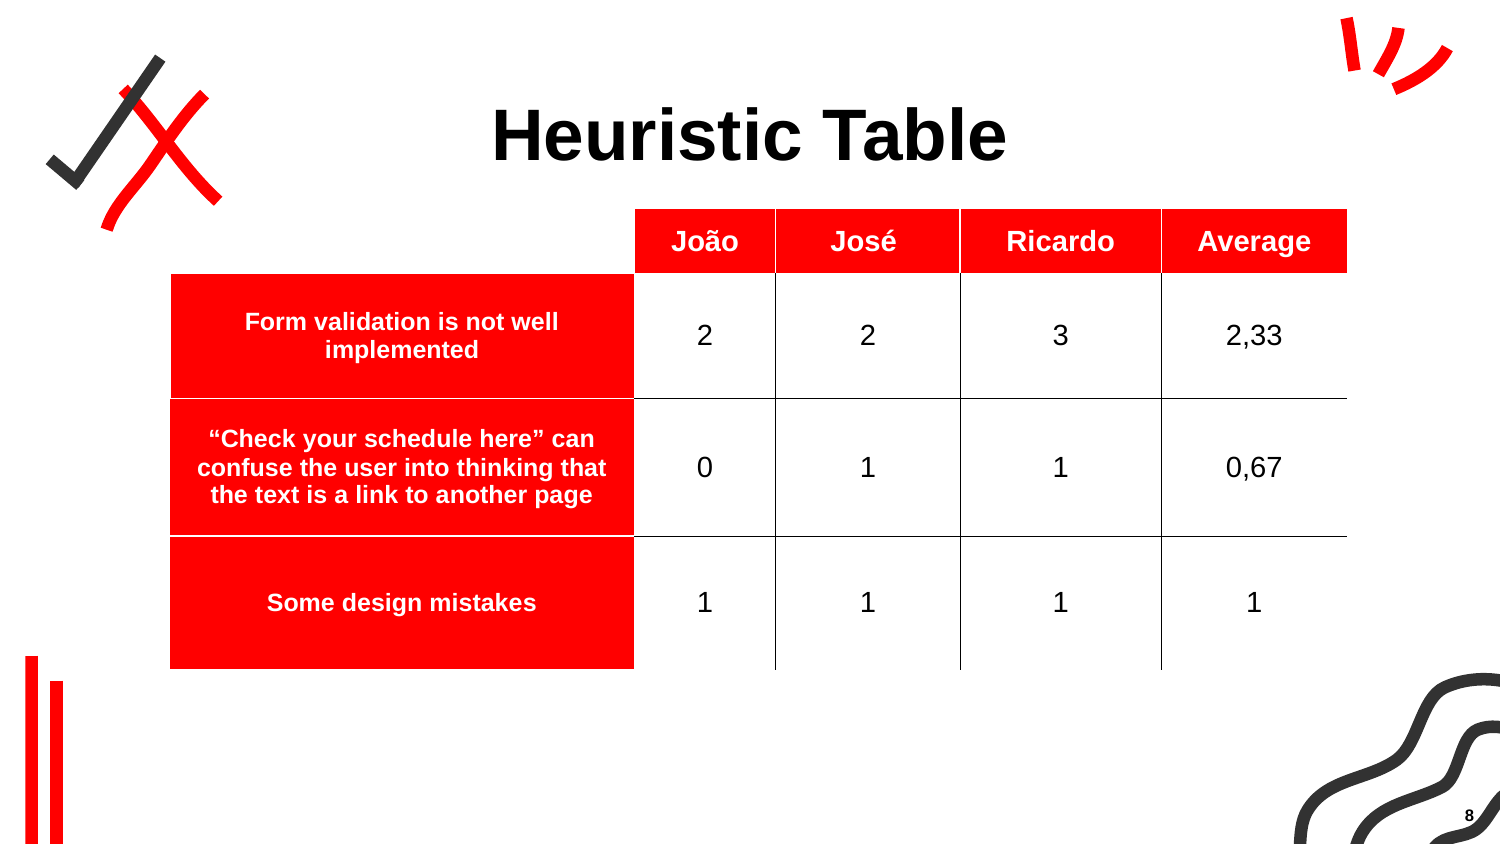

# Heuristic Table

|  | João | José | Ricardo | Average |
| --- | --- | --- | --- | --- |
| Form validation is not well implemented | 2 | 2 | 3 | 2,33 |
| “Check your schedule here” can confuse the user into thinking that the text is a link to another page | 0 | 1 | 1 | 0,67 |
| Some design mistakes | 1 | 1 | 1 | 1 |
8